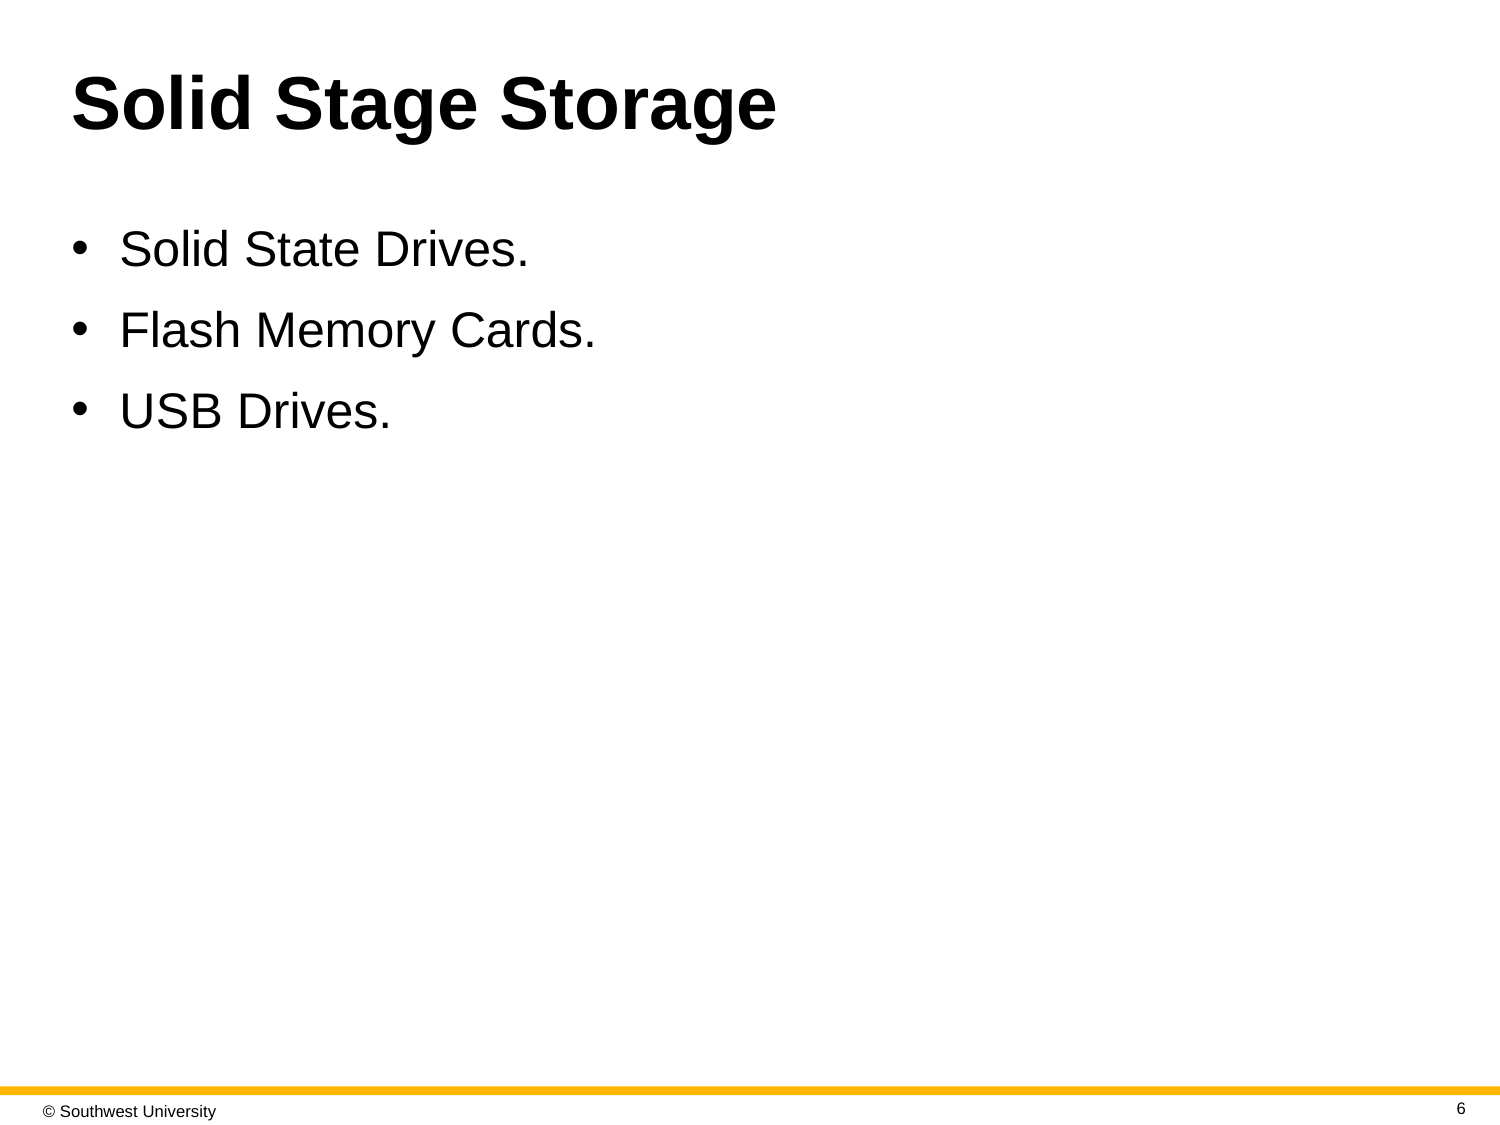

# Solid Stage Storage
Solid State Drives.
Flash Memory Cards.
U S B Drives.
6